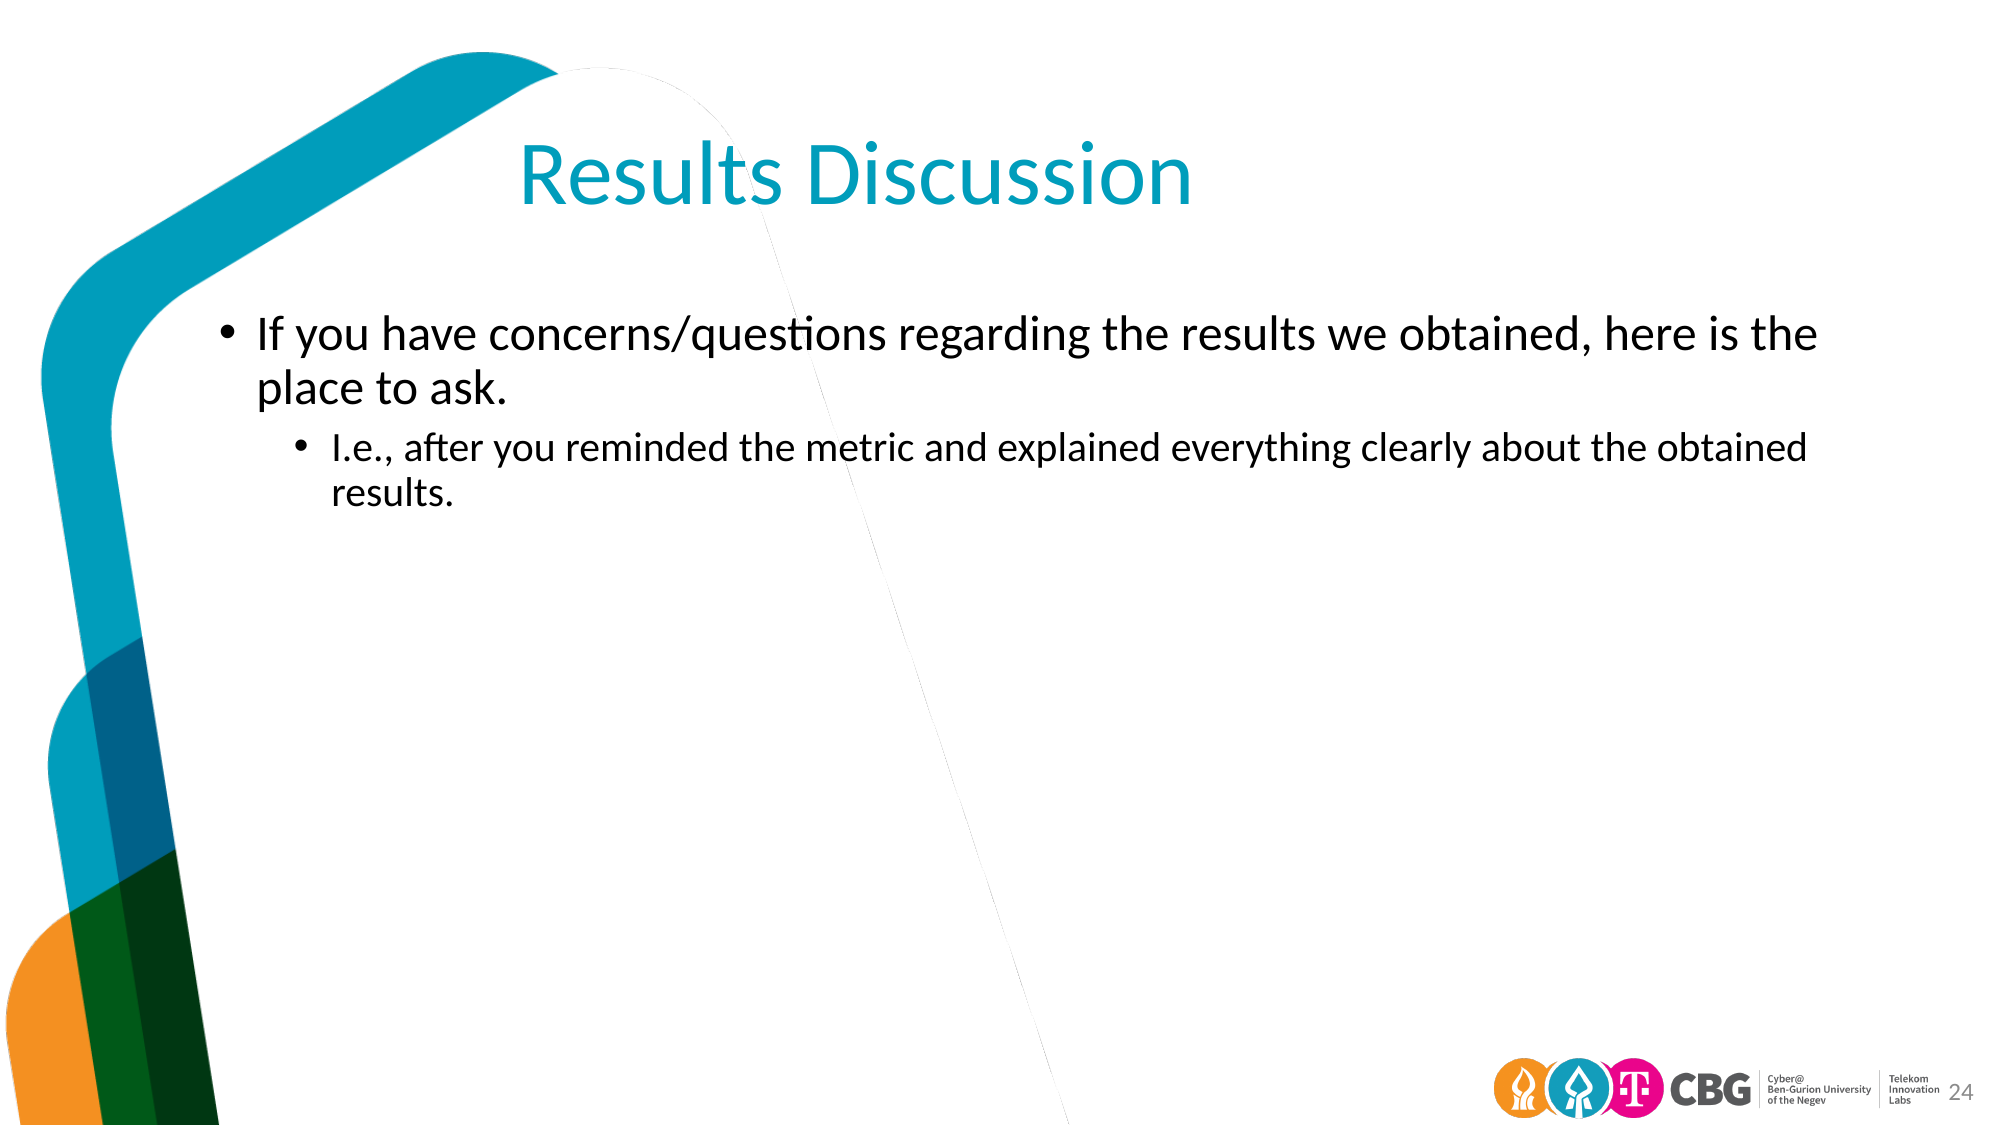

# Results Discussion
If you have concerns/questions regarding the results we obtained, here is the place to ask.
I.e., after you reminded the metric and explained everything clearly about the obtained results.
24